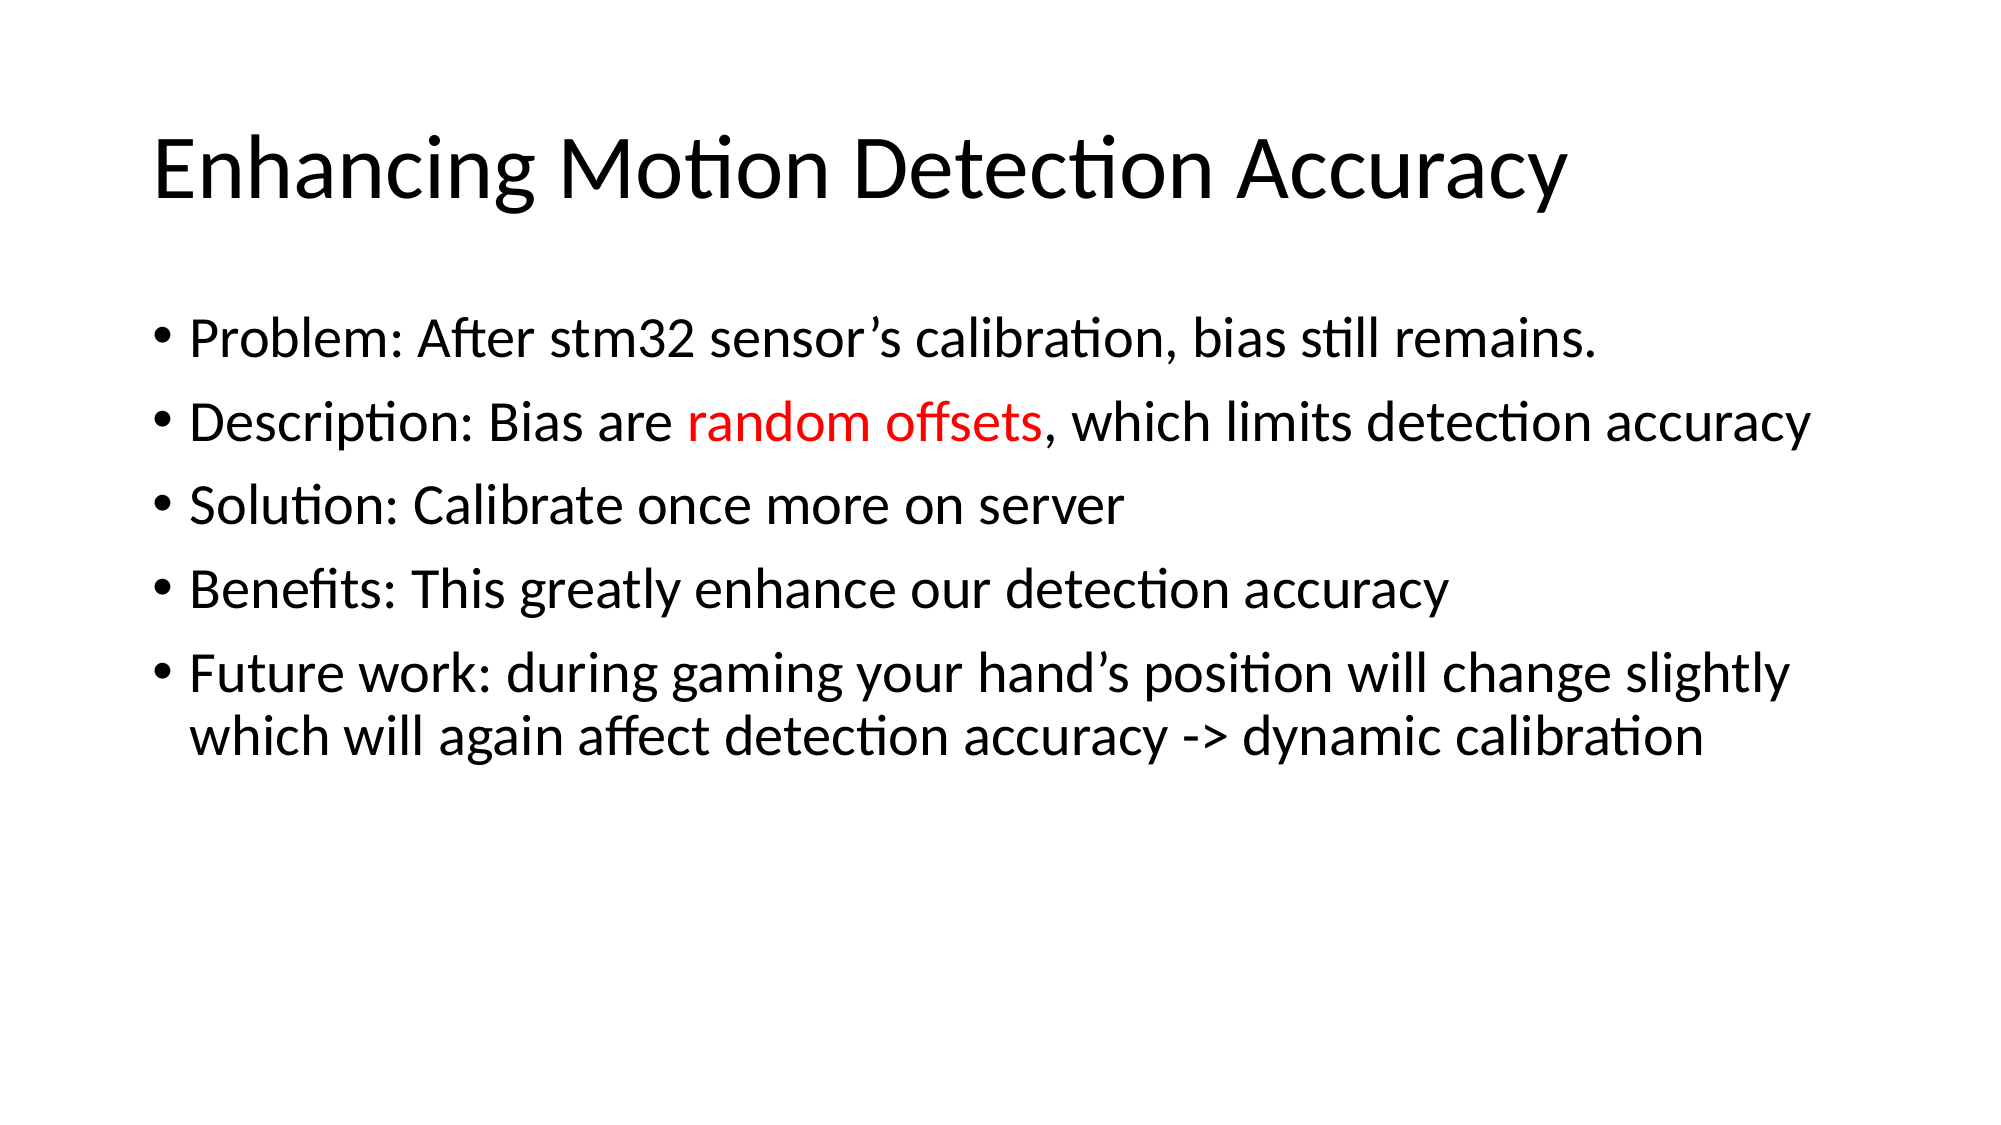

# Enhancing Motion Detection Accuracy
Problem: After stm32 sensor’s calibration, bias still remains.
Description: Bias are random offsets, which limits detection accuracy
Solution: Calibrate once more on server
Benefits: This greatly enhance our detection accuracy
Future work: during gaming your hand’s position will change slightly which will again affect detection accuracy -> dynamic calibration